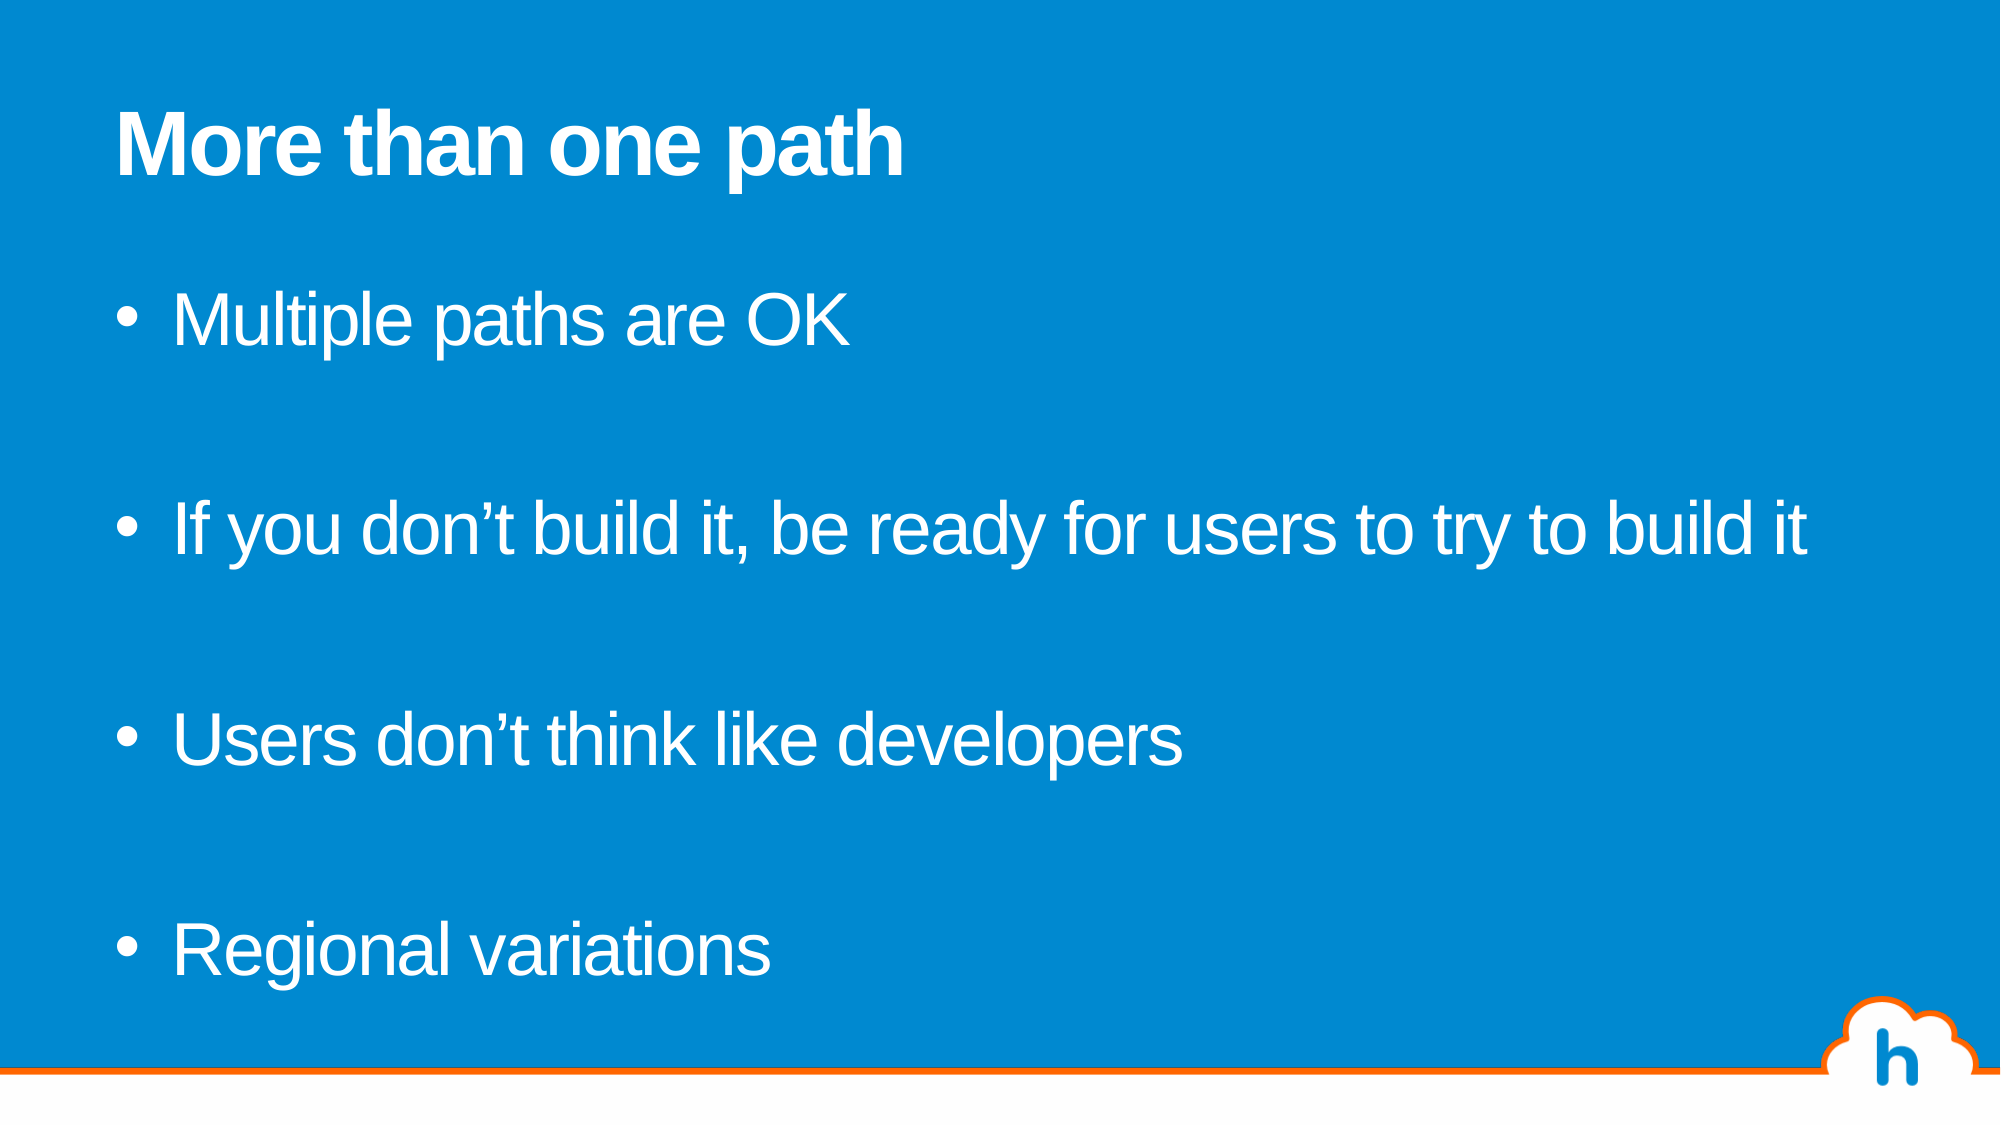

# More than one path
Multiple paths are OK

If you don’t build it, be ready for users to try to build it

Users don’t think like developers

Regional variations